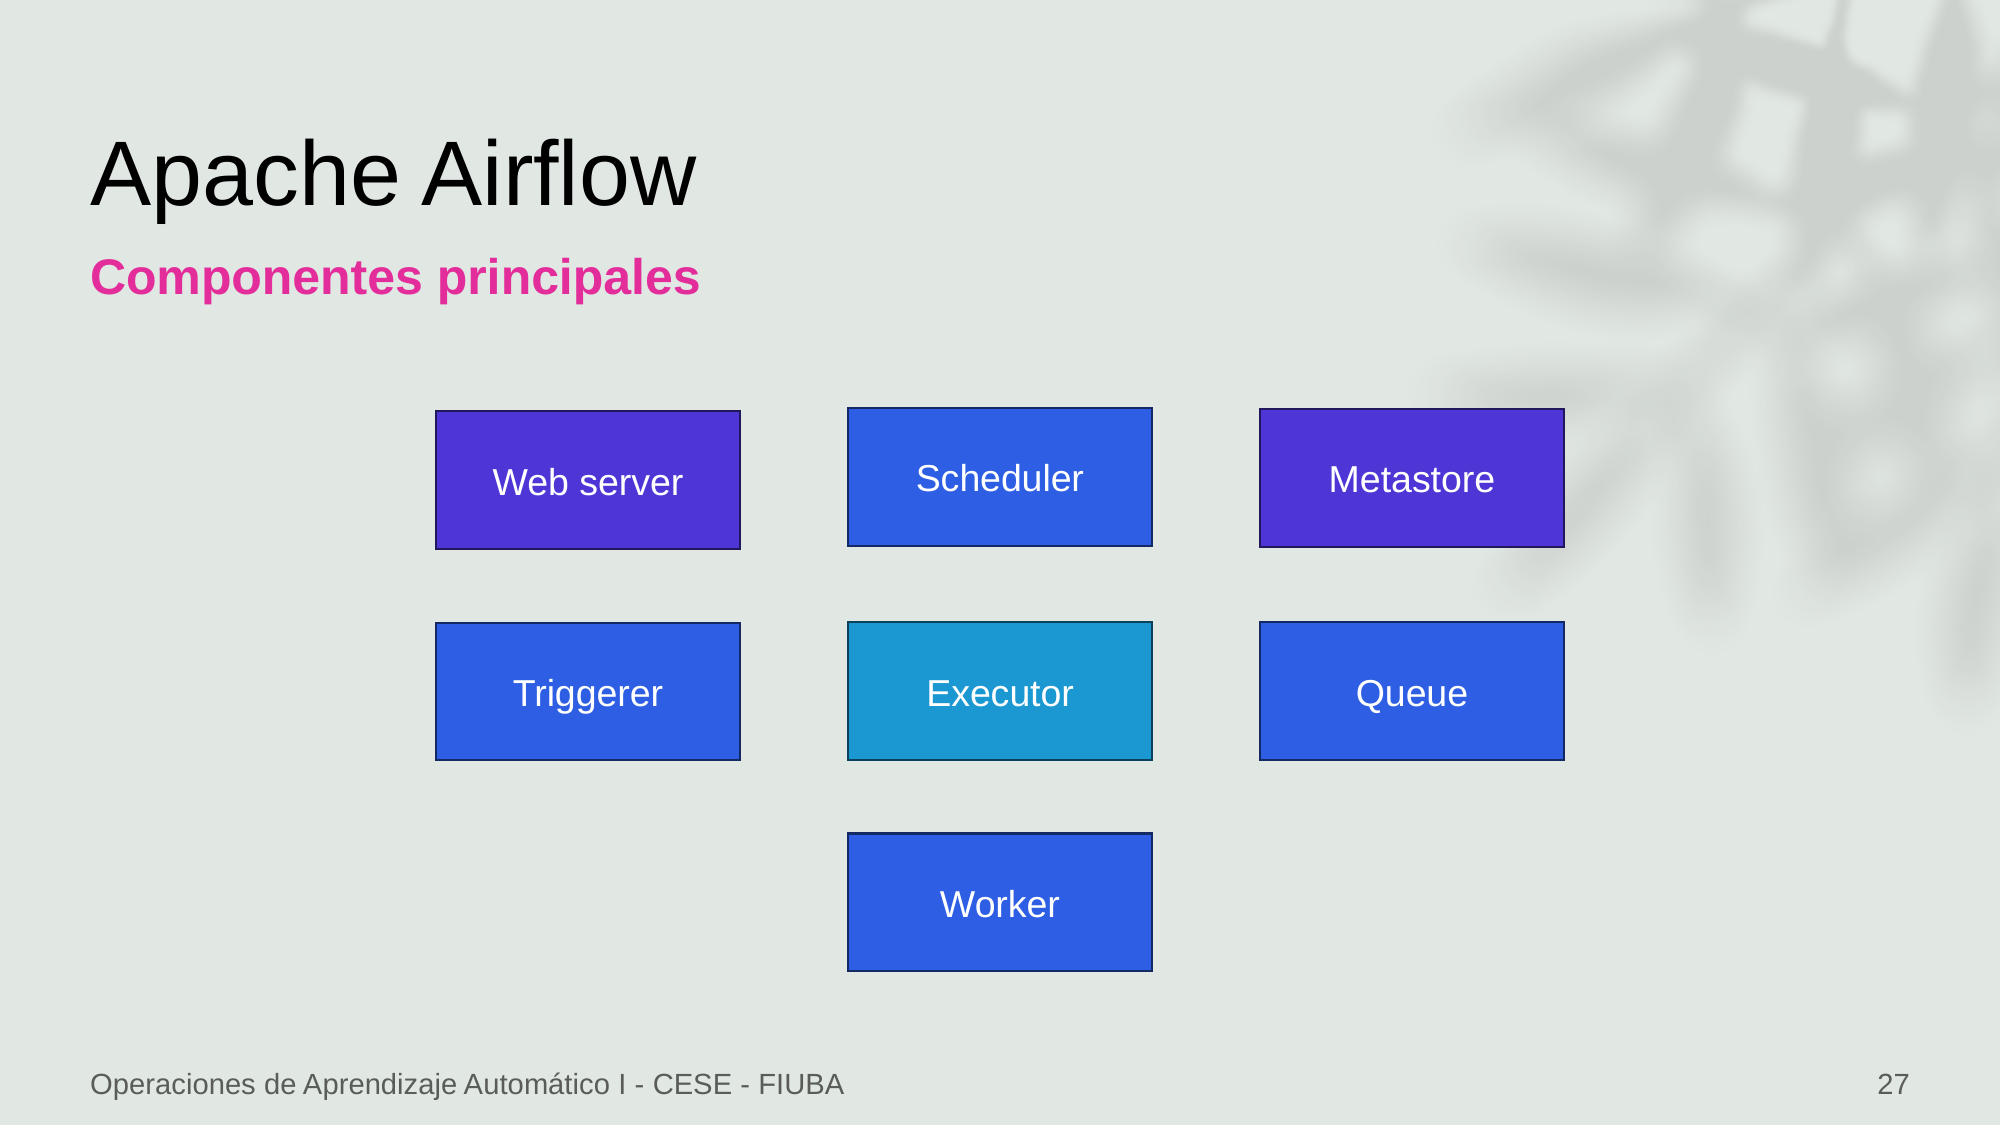

# Apache Airflow
Componentes principales
Scheduler
Metastore
Web server
Executor
Queue
Triggerer
Worker
Operaciones de Aprendizaje Automático I - CESE - FIUBA
27